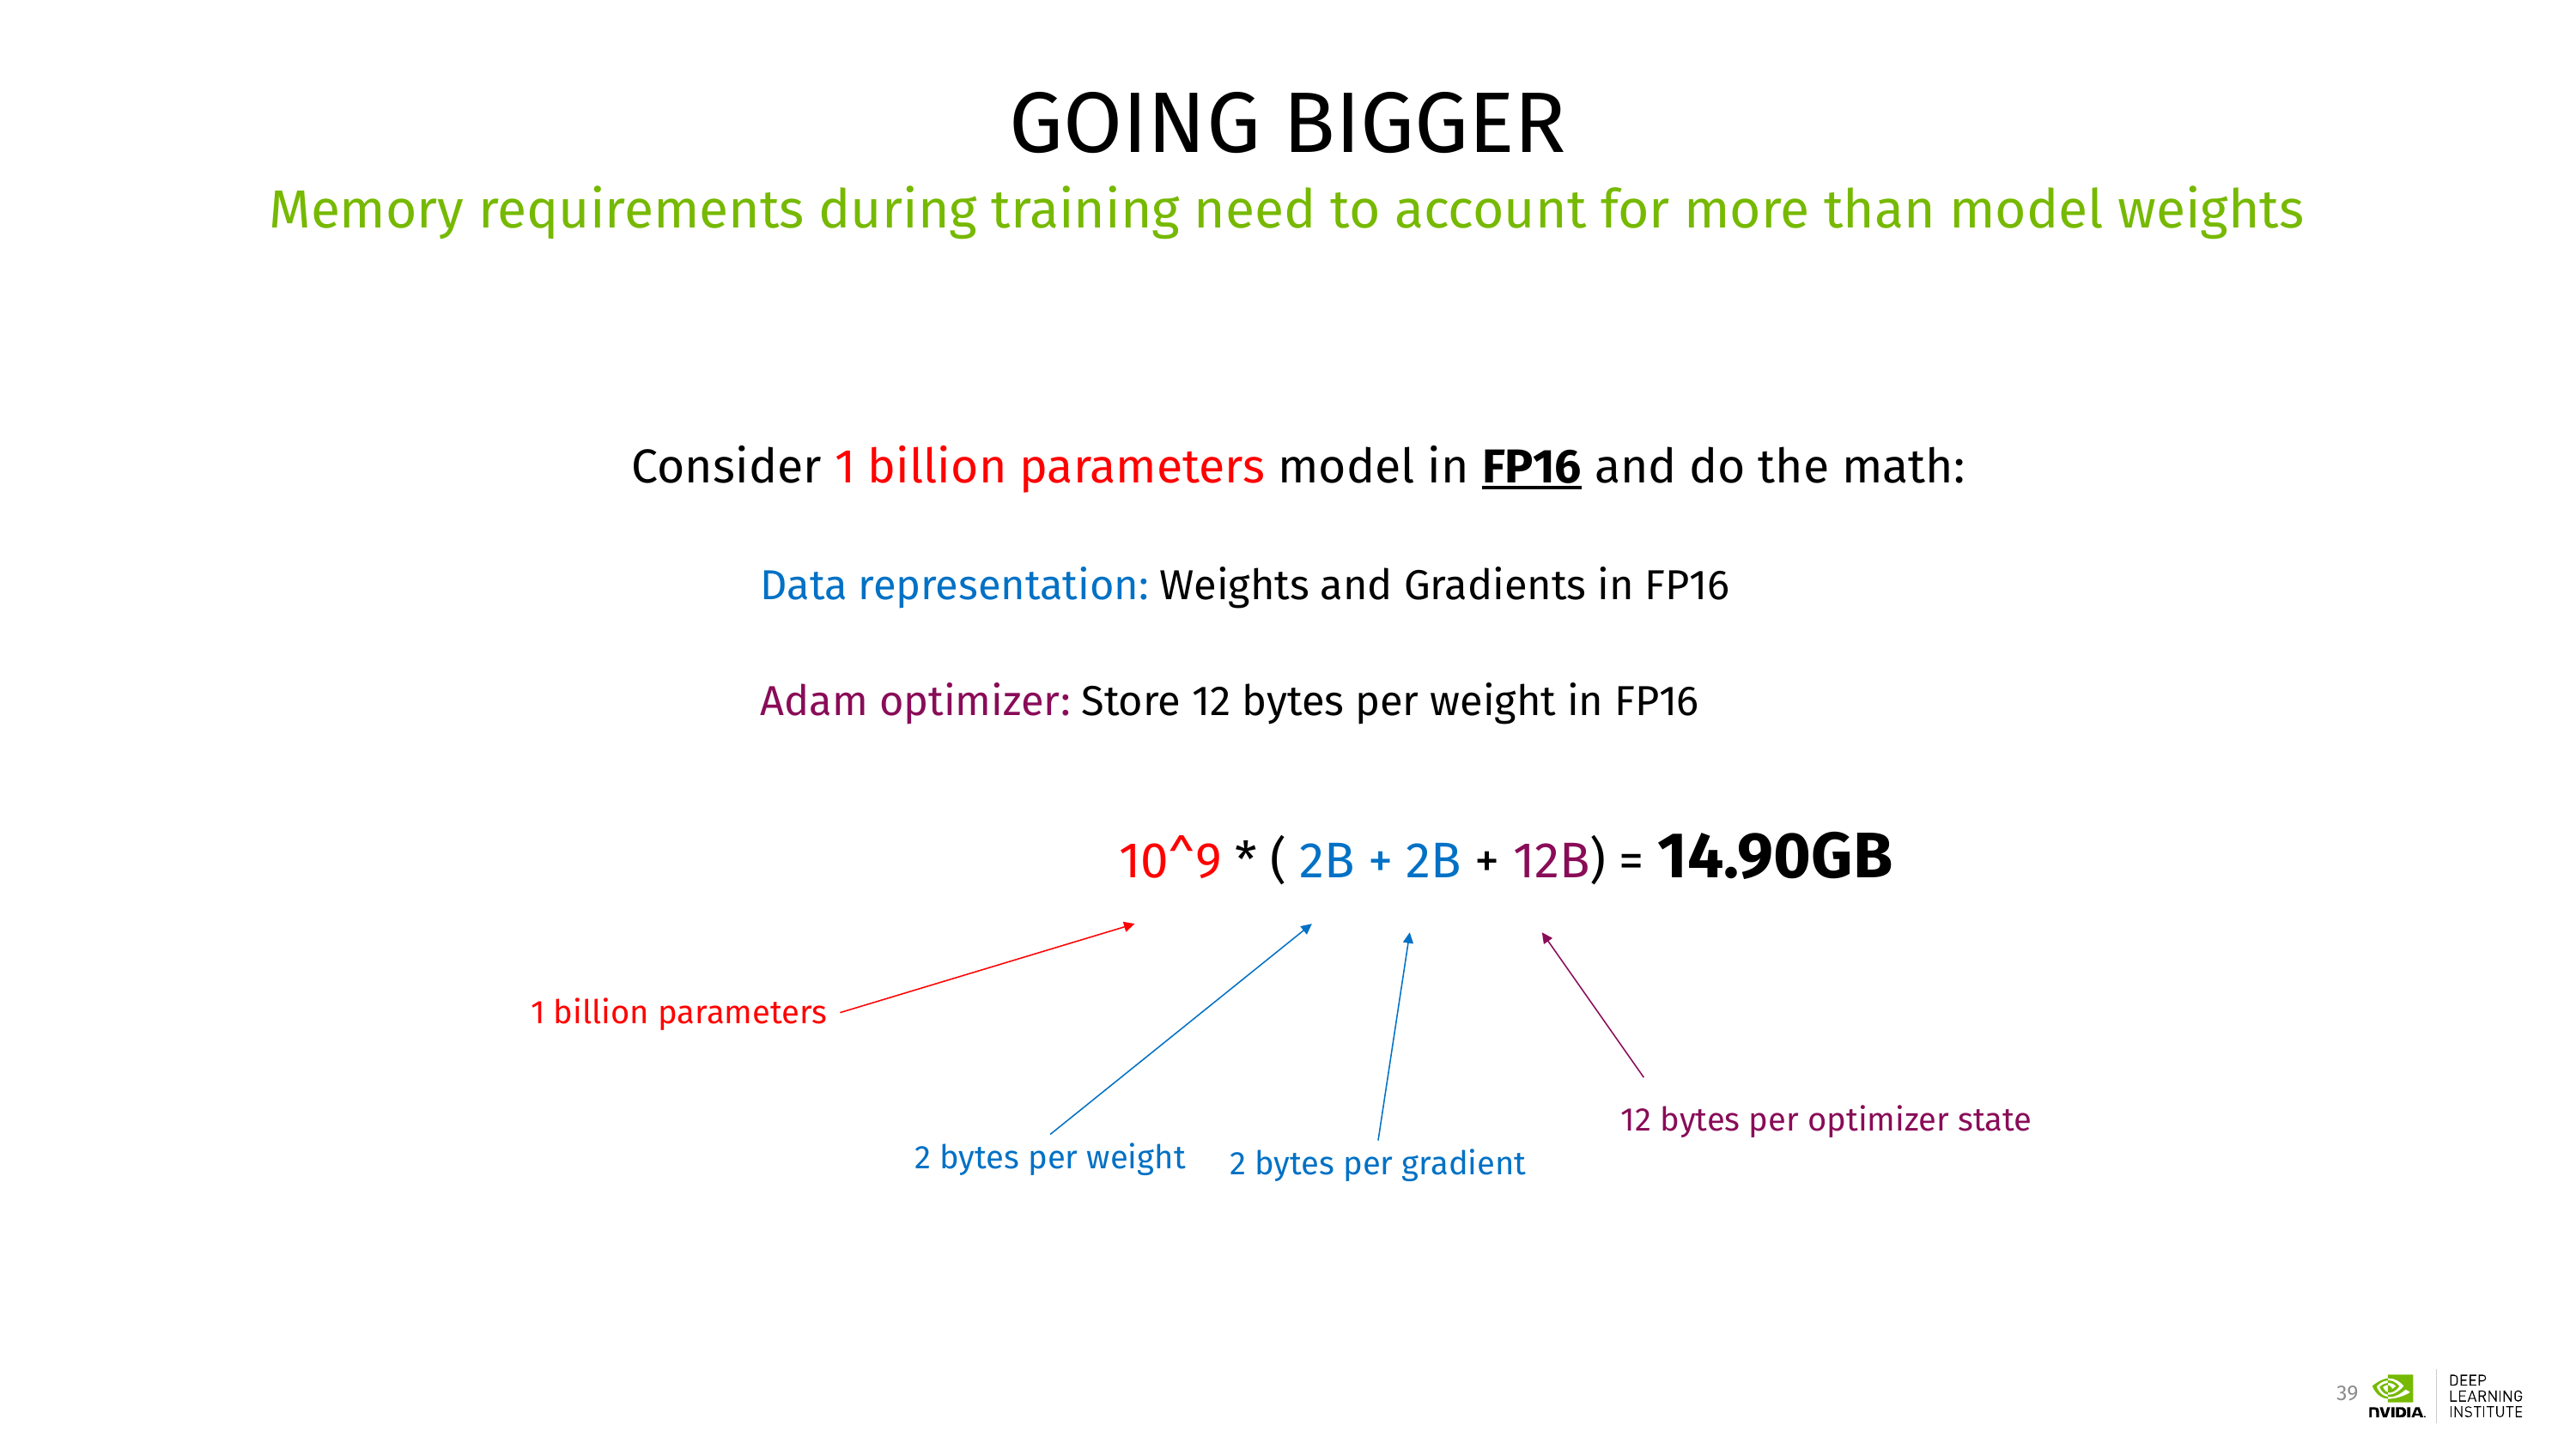

# Going Bigger
Memory requirements during training need to account for more than model weights

Consider 1 billion parameters model in FP16 and do the math:

	Data representation: Weights and Gradients in FP16

	Adam optimizer: Store 12 bytes per weight in FP16
10^9 * ( 2B + 2B + 12B) = 14.90GB
1 billion parameters
12 bytes per optimizer state
2 bytes per weight
2 bytes per gradient